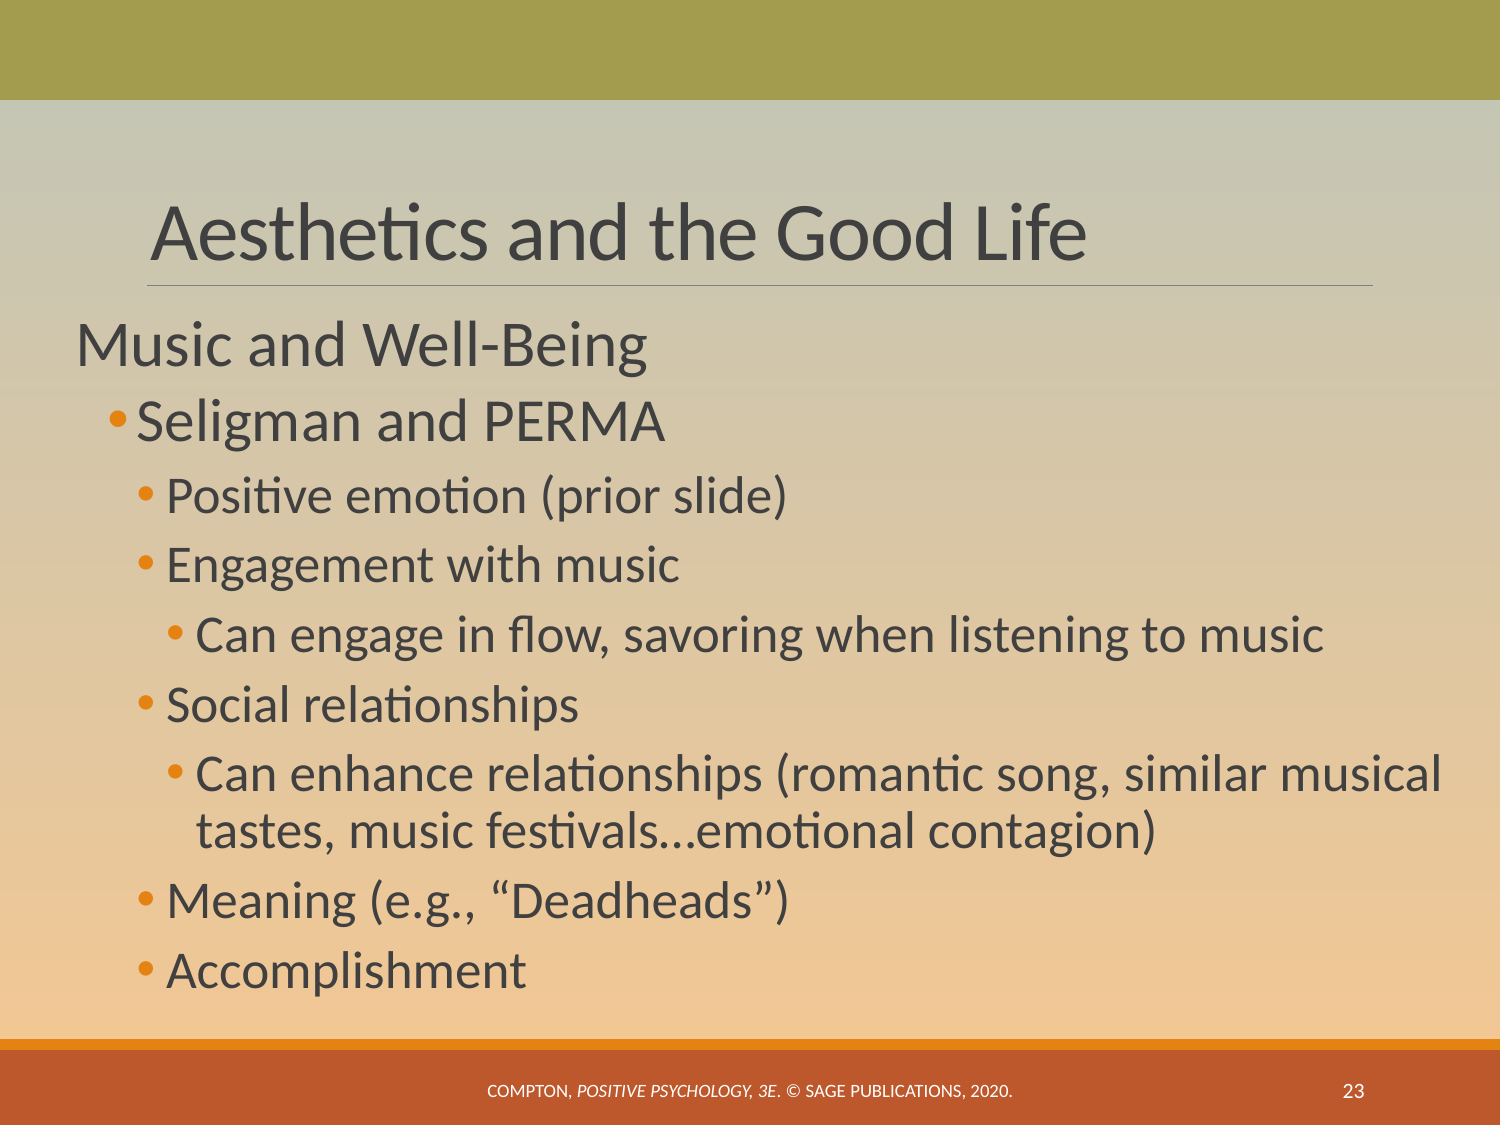

# Aesthetics and the Good Life
Music and Well-Being
Seligman and PERMA
Positive emotion (prior slide)
Engagement with music
Can engage in flow, savoring when listening to music
Social relationships
Can enhance relationships (romantic song, similar musical tastes, music festivals…emotional contagion)
Meaning (e.g., “Deadheads”)
Accomplishment

Compton, Positive Psychology, 3e. © SAGE Publications, 2020.
23